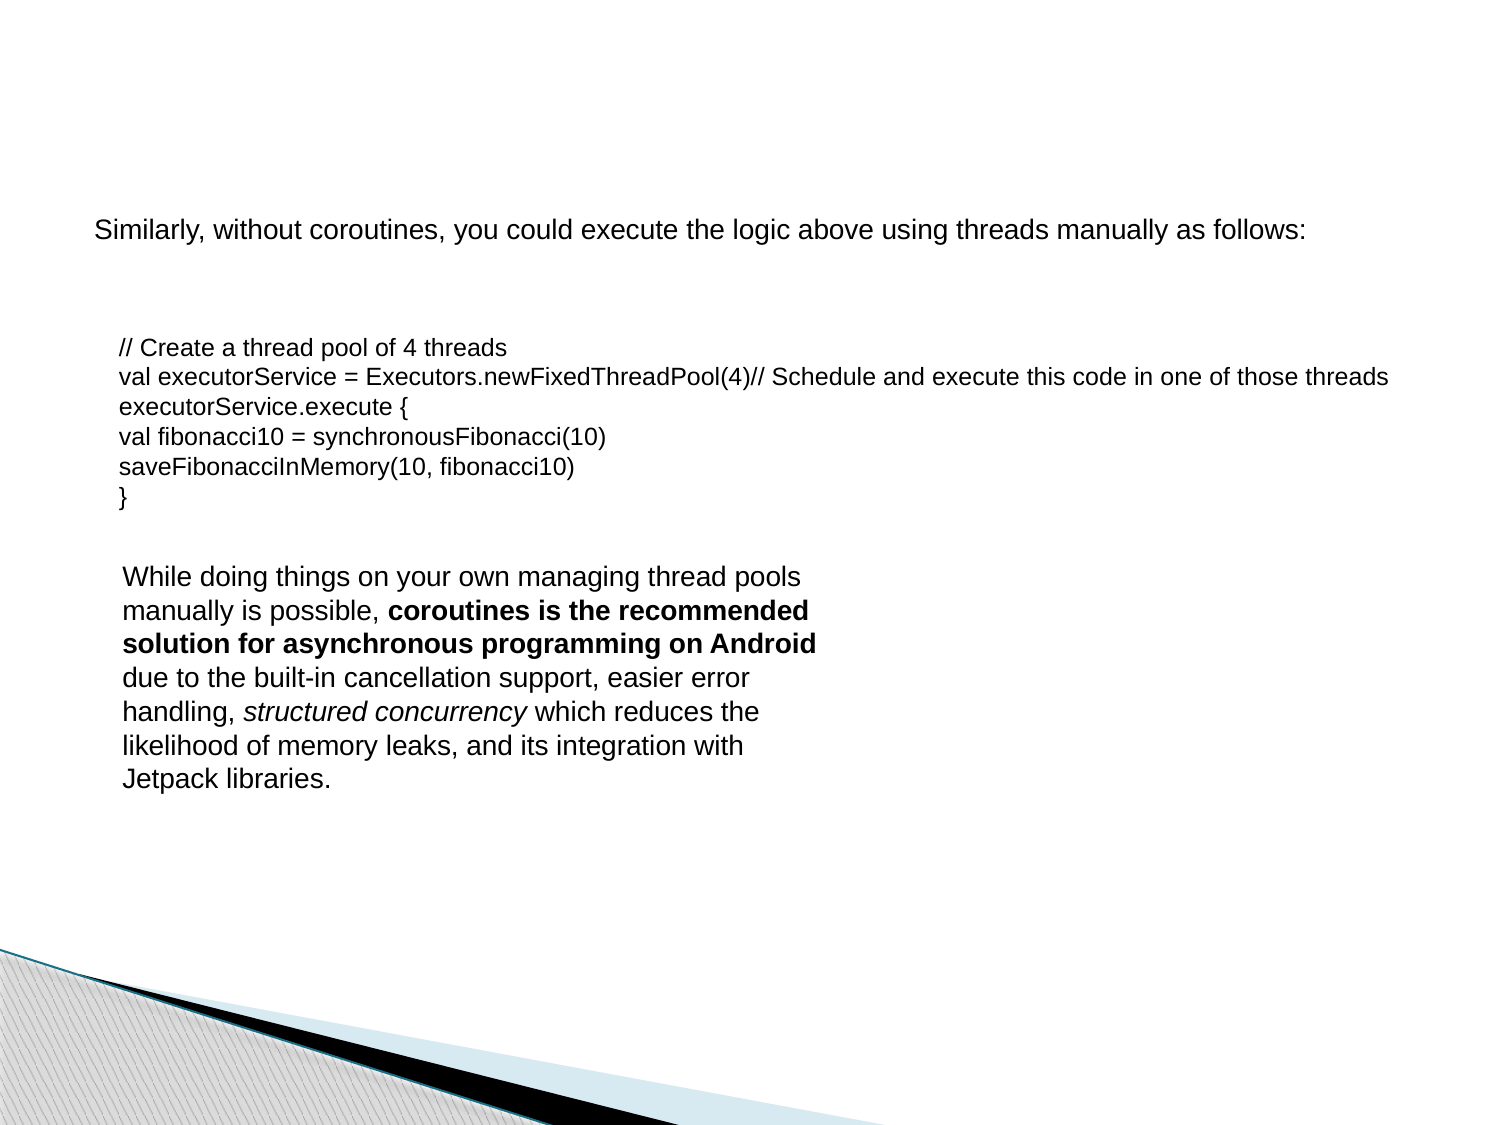

Similarly, without coroutines, you could execute the logic above using threads manually as follows:
// Create a thread pool of 4 threads
val executorService = Executors.newFixedThreadPool(4)// Schedule and execute this code in one of those threads
executorService.execute {
val fibonacci10 = synchronousFibonacci(10)
saveFibonacciInMemory(10, fibonacci10)
}

While doing things on your own managing thread pools manually is possible, coroutines is the recommended solution for asynchronous programming on Android due to the built-in cancellation support, easier error handling, structured concurrency which reduces the likelihood of memory leaks, and its integration with Jetpack libraries.